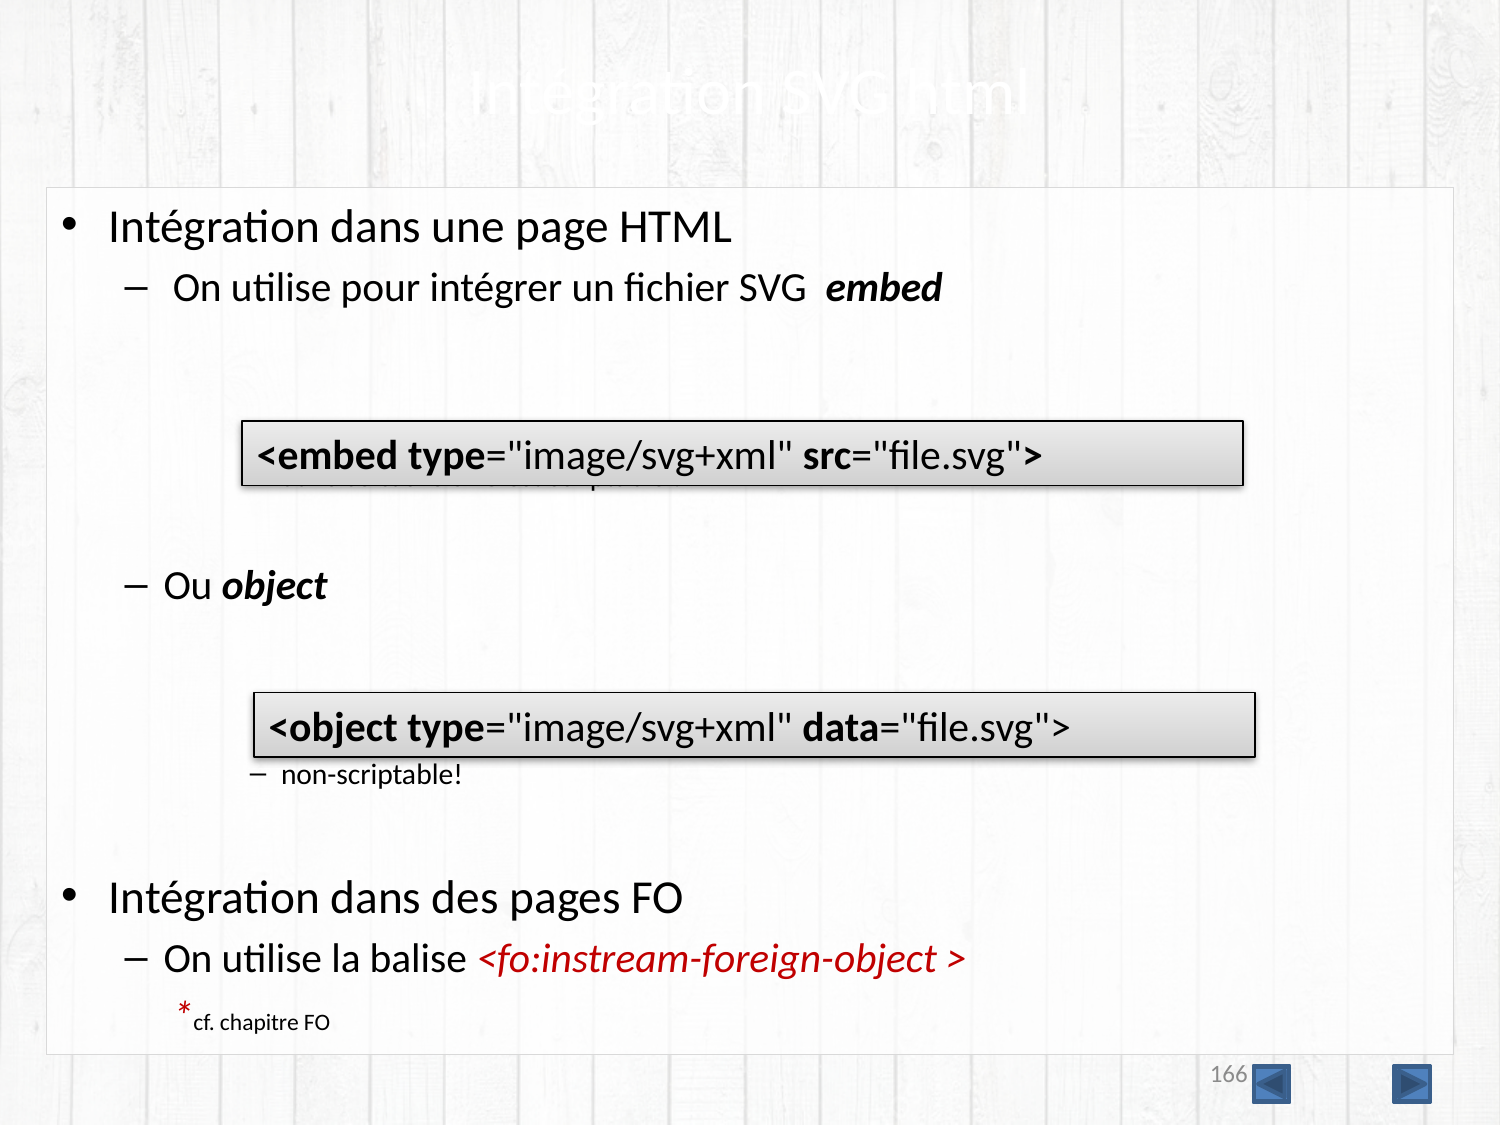

# Intégration SVG html
Intégration dans une page HTML
 On utilise pour intégrer un fichier SVG  embed

dans ce cas le SVG est scriptable !

Ou object

non-scriptable!

Intégration dans des pages FO
On utilise la balise <fo:instream-foreign-object >
								 *cf. chapitre FO
<embed type="image/svg+xml" src="file.svg">
<object type="image/svg+xml" data="file.svg">
166